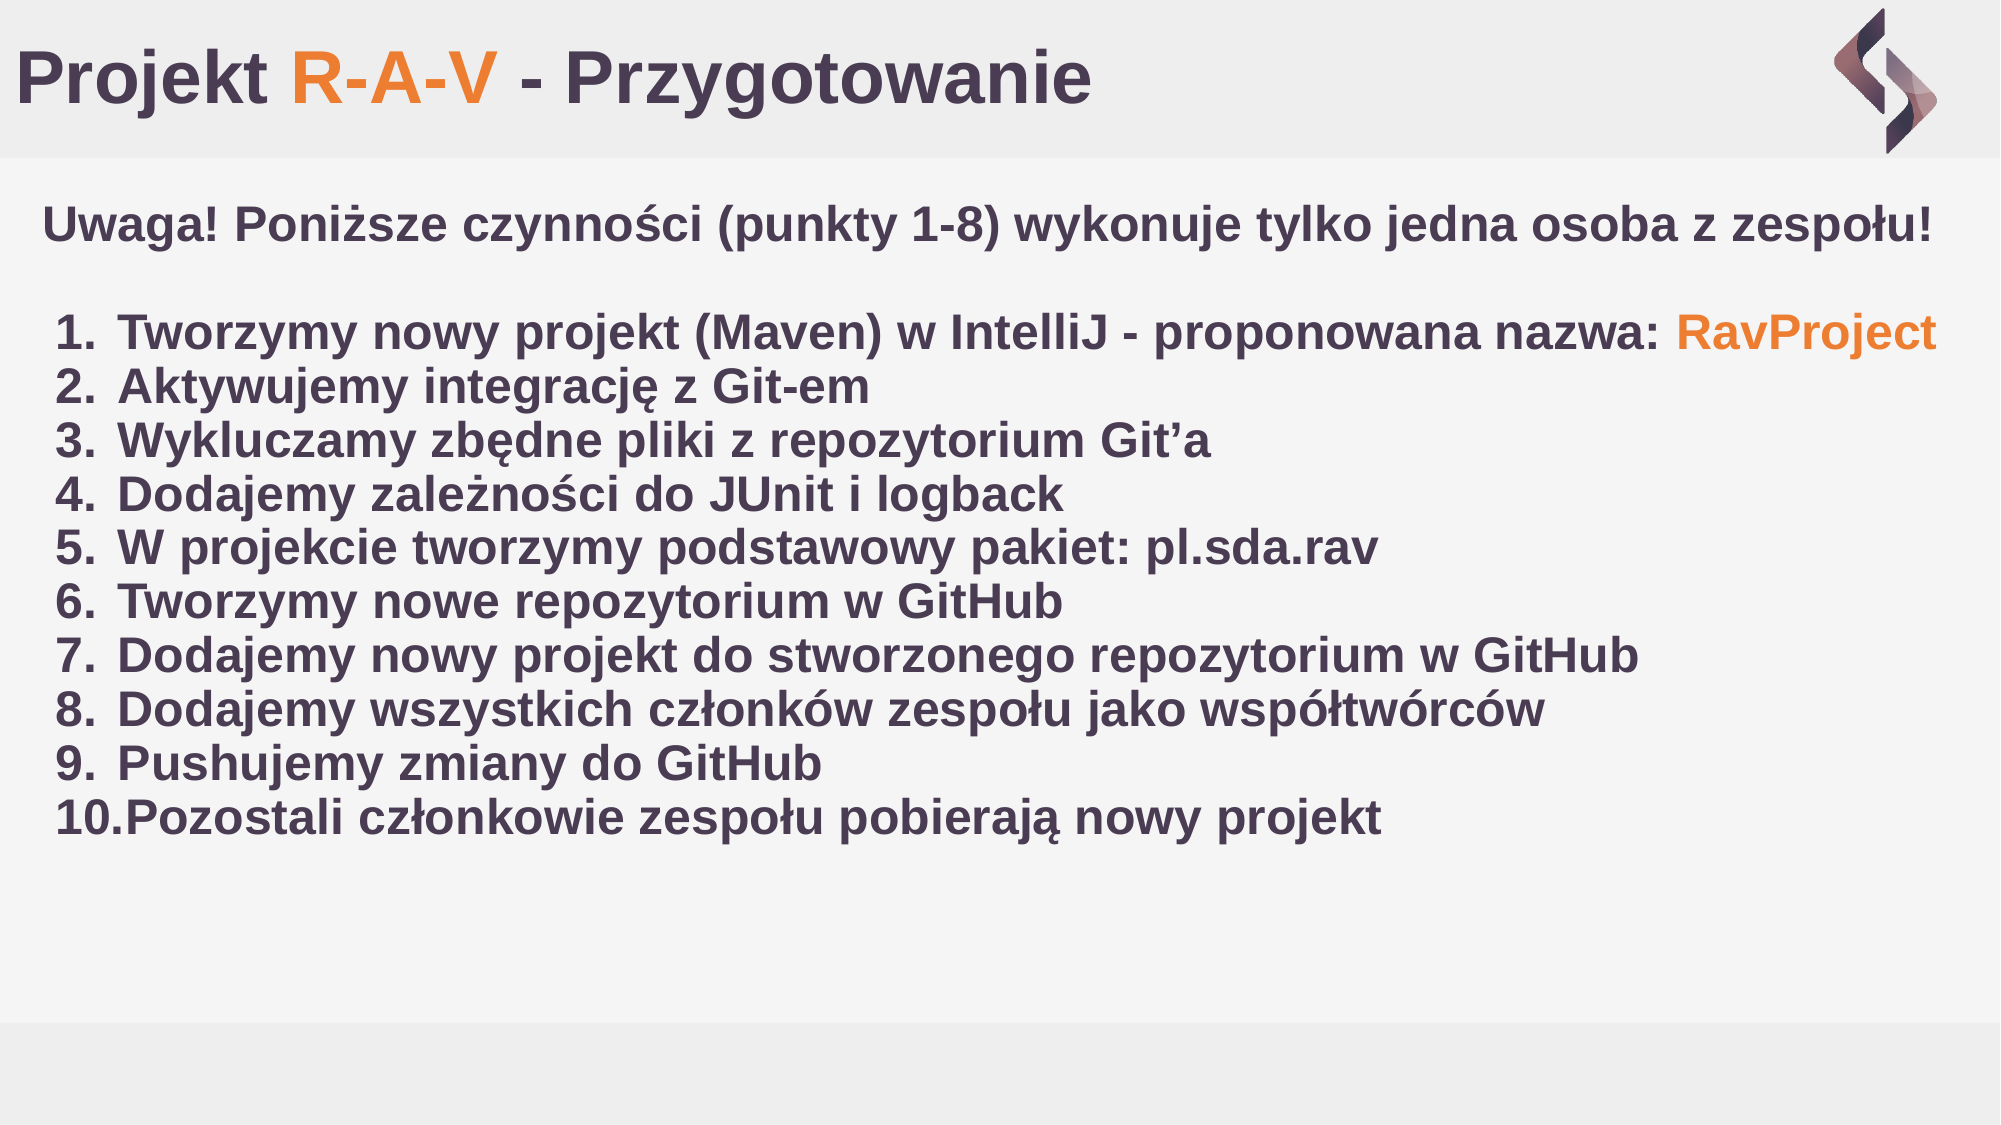

# Projekt R-A-V - Przygotowanie
Uwaga! Poniższe czynności (punkty 1-8) wykonuje tylko jedna osoba z zespołu!

Tworzymy nowy projekt (Maven) w IntelliJ - proponowana nazwa: RavProject
Aktywujemy integrację z Git-em
Wykluczamy zbędne pliki z repozytorium Git’a
Dodajemy zależności do JUnit i logback
W projekcie tworzymy podstawowy pakiet: pl.sda.rav
Tworzymy nowe repozytorium w GitHub
Dodajemy nowy projekt do stworzonego repozytorium w GitHub
Dodajemy wszystkich członków zespołu jako współtwórców
Pushujemy zmiany do GitHub
Pozostali członkowie zespołu pobierają nowy projekt